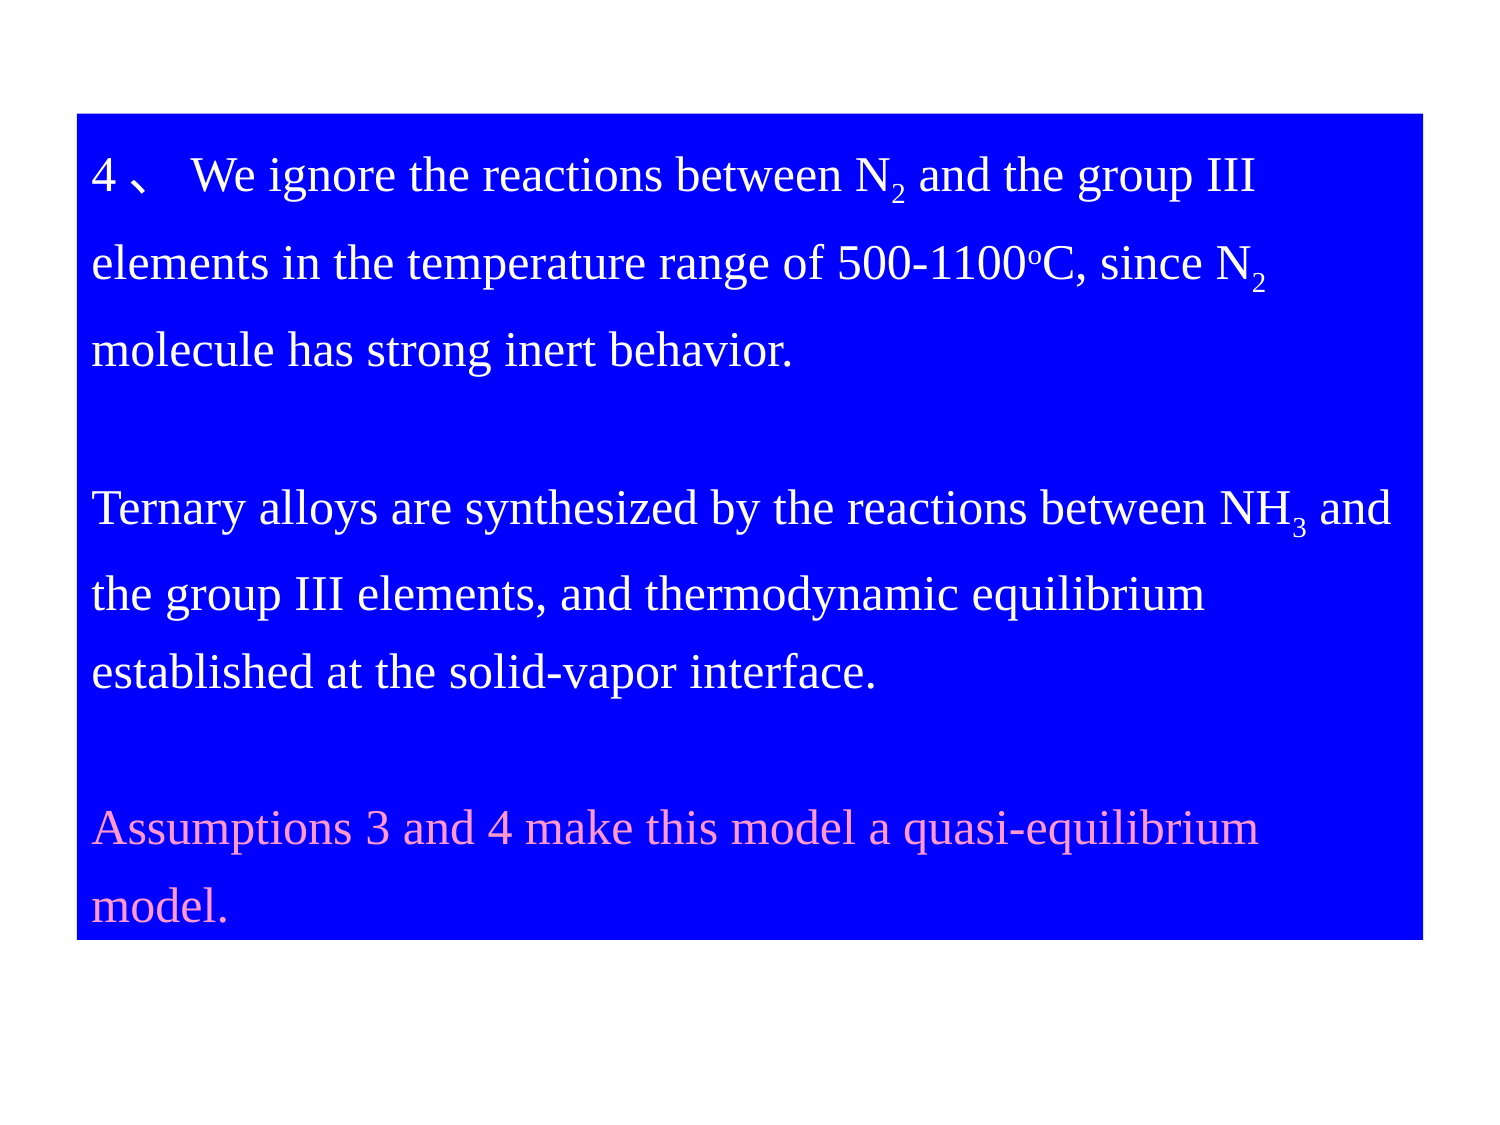

4、We ignore the reactions between N2 and the group III elements in the temperature range of 500-1100oC, since N2 molecule has strong inert behavior.

Ternary alloys are synthesized by the reactions between NH3 and the group III elements, and thermodynamic equilibrium established at the solid-vapor interface.

Assumptions 3 and 4 make this model a quasi-equilibrium model.
41